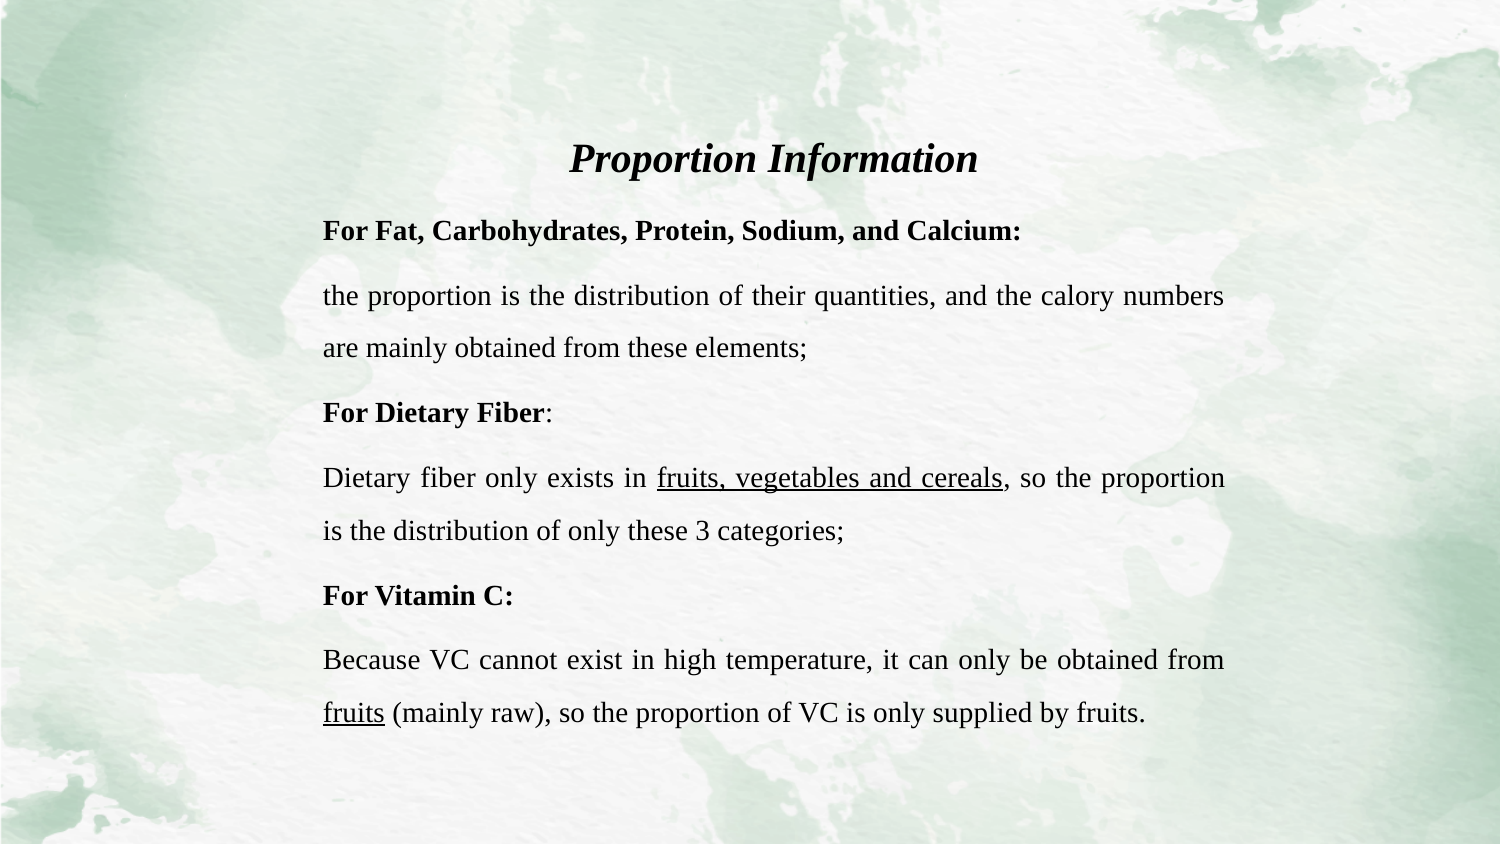

Proportion Information
For Fat, Carbohydrates, Protein, Sodium, and Calcium:
the proportion is the distribution of their quantities, and the calory numbers are mainly obtained from these elements;
For Dietary Fiber:
Dietary fiber only exists in fruits, vegetables and cereals, so the proportion is the distribution of only these 3 categories;
For Vitamin C:
Because VC cannot exist in high temperature, it can only be obtained from fruits (mainly raw), so the proportion of VC is only supplied by fruits.